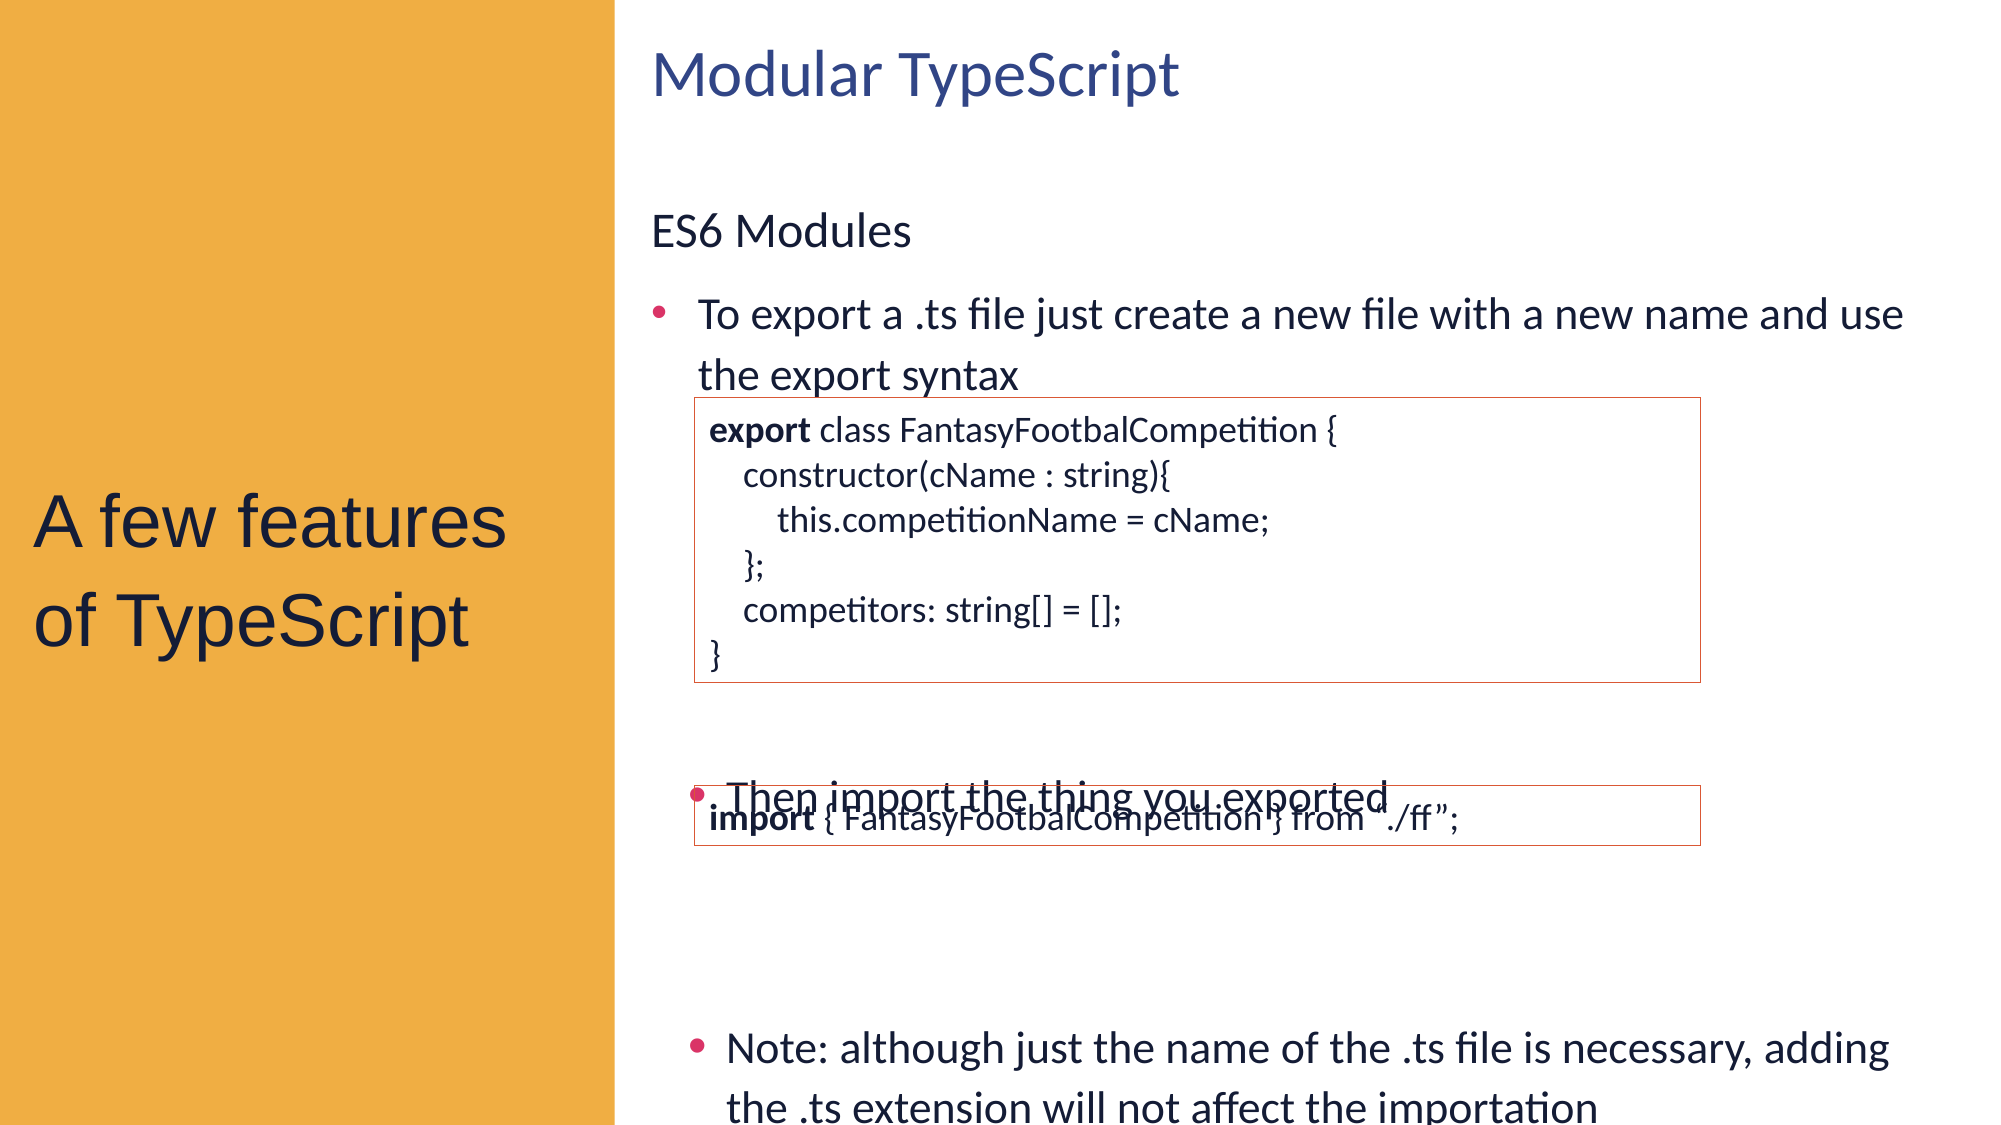

Modular TypeScript
ES6 Modules
To export a .ts file just create a new file with a new name and use the export syntax

Then import the thing you exported

Note: although just the name of the .ts file is necessary, adding the .ts extension will not affect the importation
A few features of TypeScript
export class FantasyFootbalCompetition {
    constructor(cName : string){
        this.competitionName = cName;
    };
    competitors: string[] = [];
}
import { FantasyFootbalCompetition } from “./ff”;